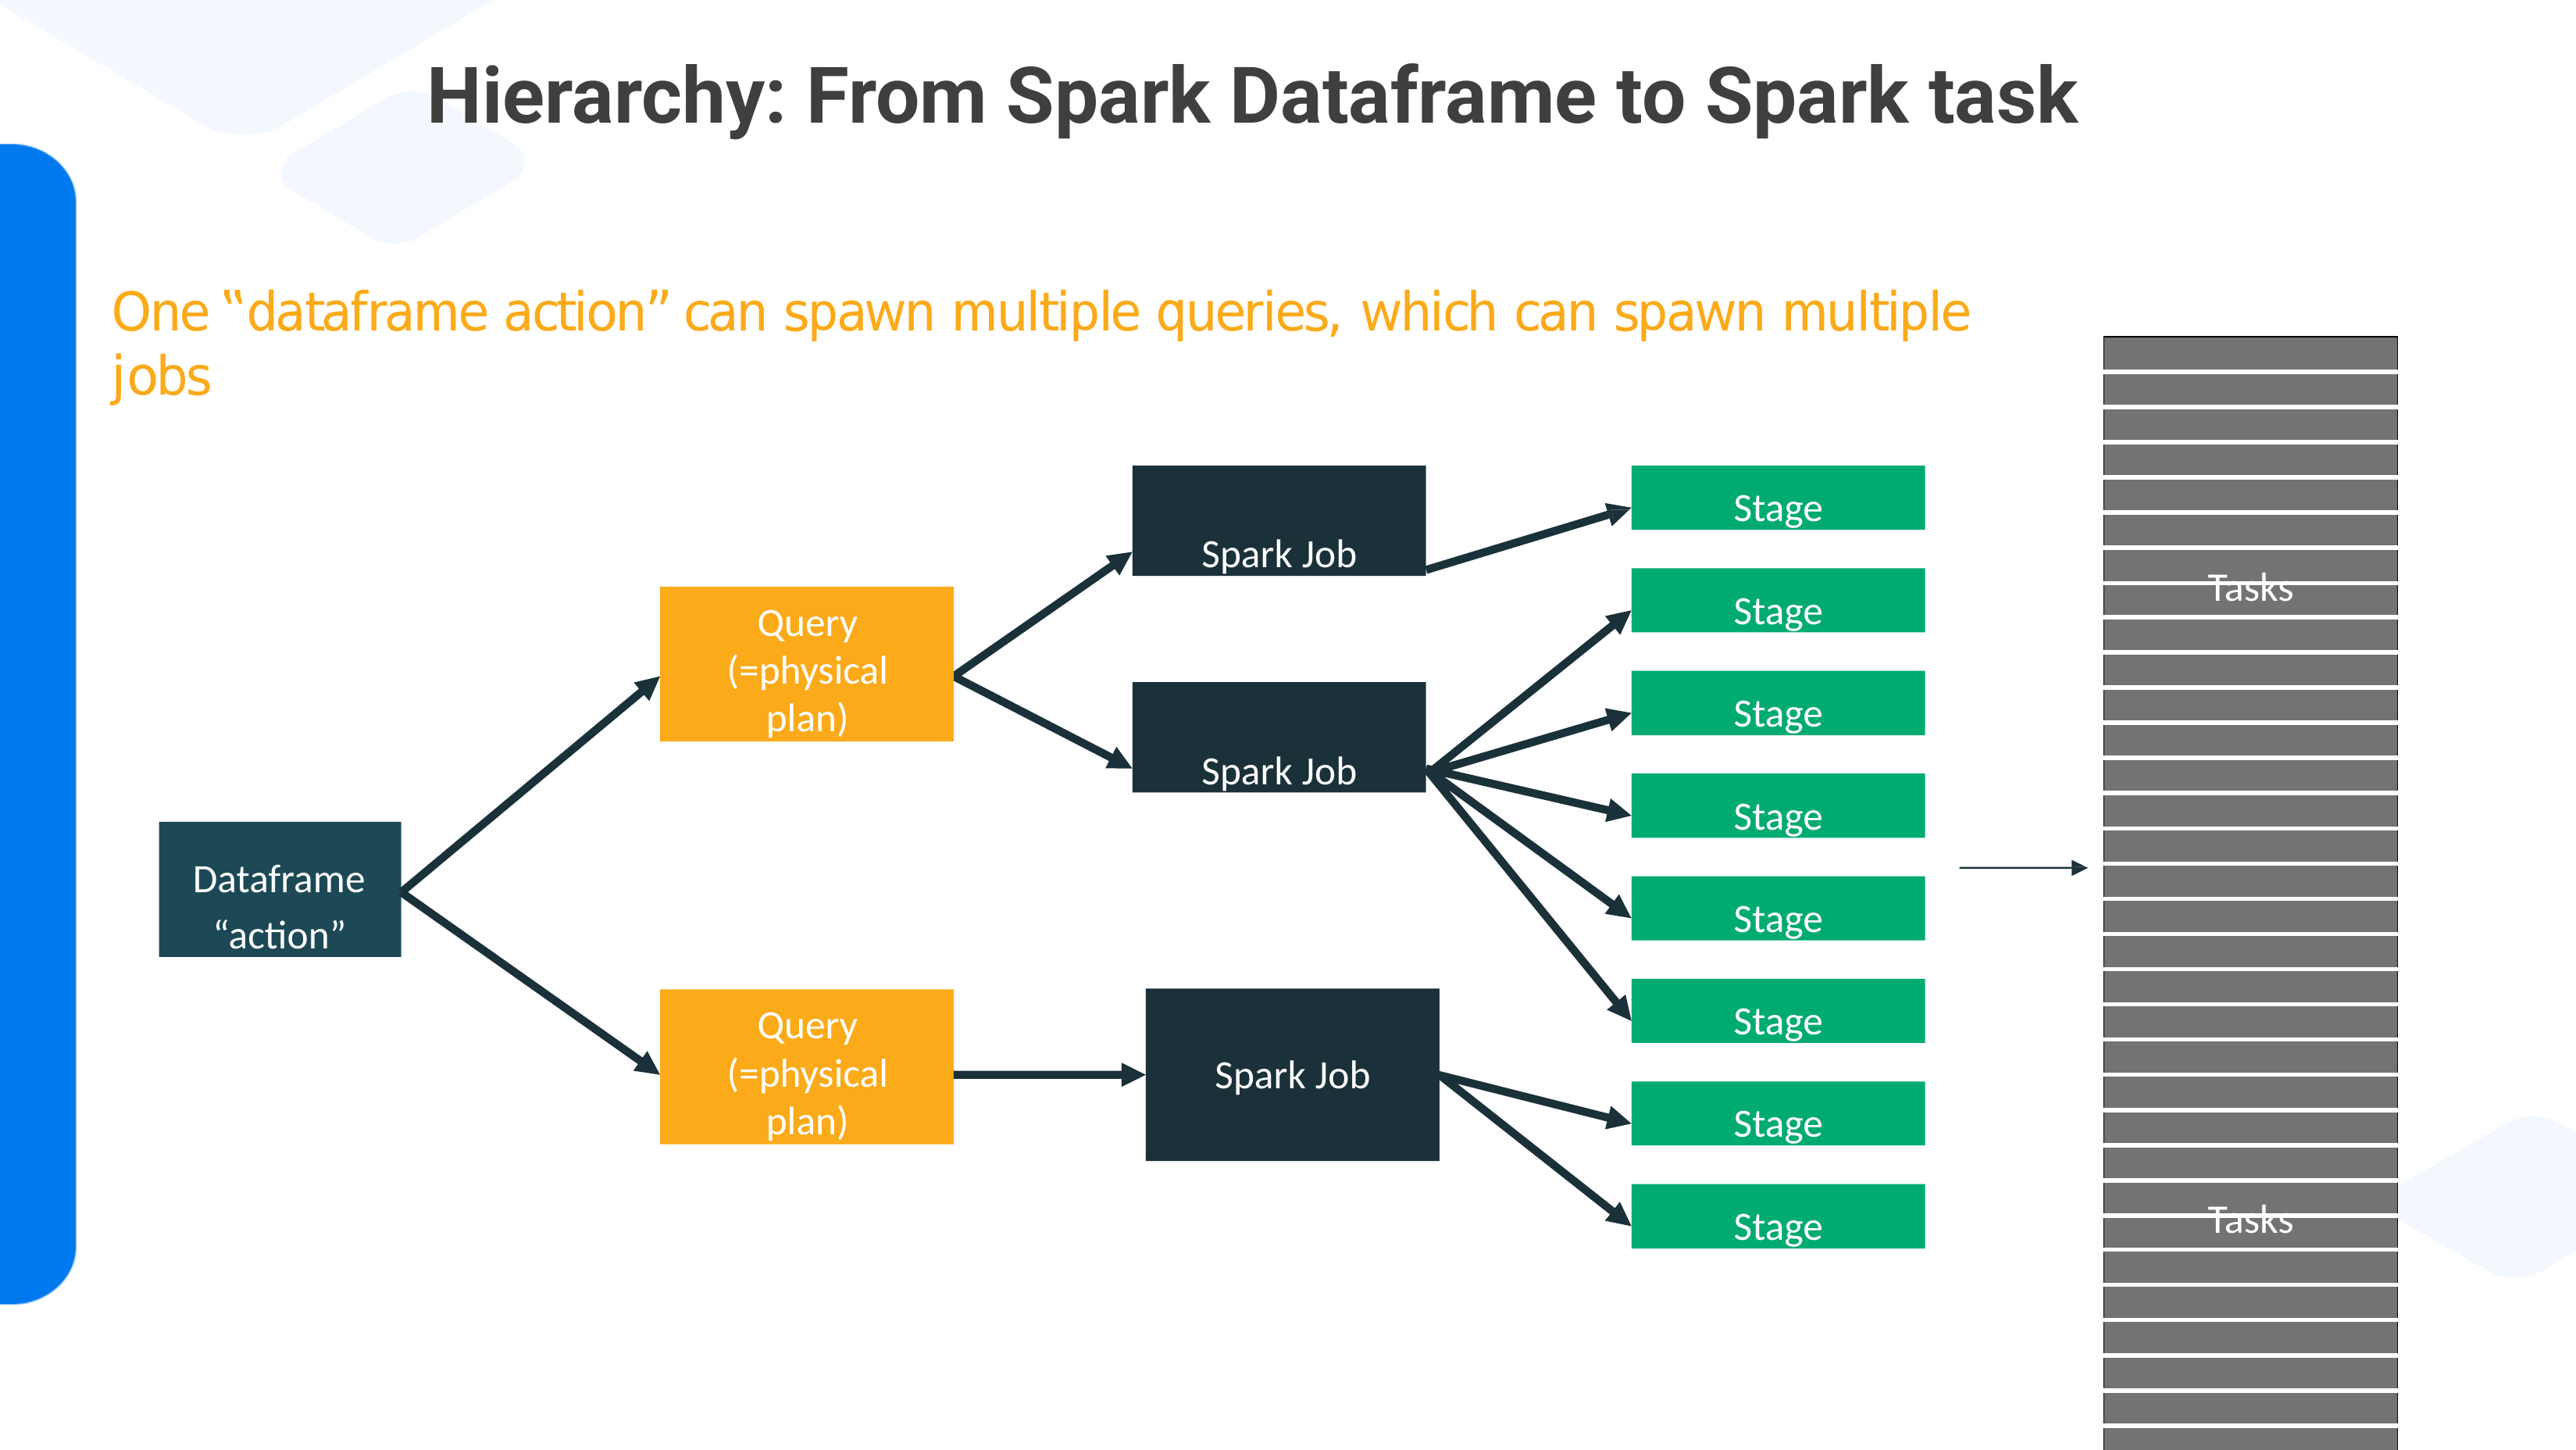

# Hierarchy: From Spark Dataframe to Spark task
One “dataframe action” can spawn multiple queries, which can spawn multiple jobs
|  |
| --- |
|  |
|  |
|  |
|  |
|  |
|  |
| Tasks |
|  |
|  |
|  |
|  |
|  |
|  |
|  |
|  |
|  |
|  |
|  |
|  |
|  |
|  |
|  |
|  |
|  |
| Tasks |
|  |
|  |
|  |
|  |
|  |
|  |

Spark Job
Stage

Stage
Query (=physical plan)

Stage

Spark Job
Stage
Dataframe “action”

Stage
Stage

Query (=physical plan)
Spark Job
Stage
Stage